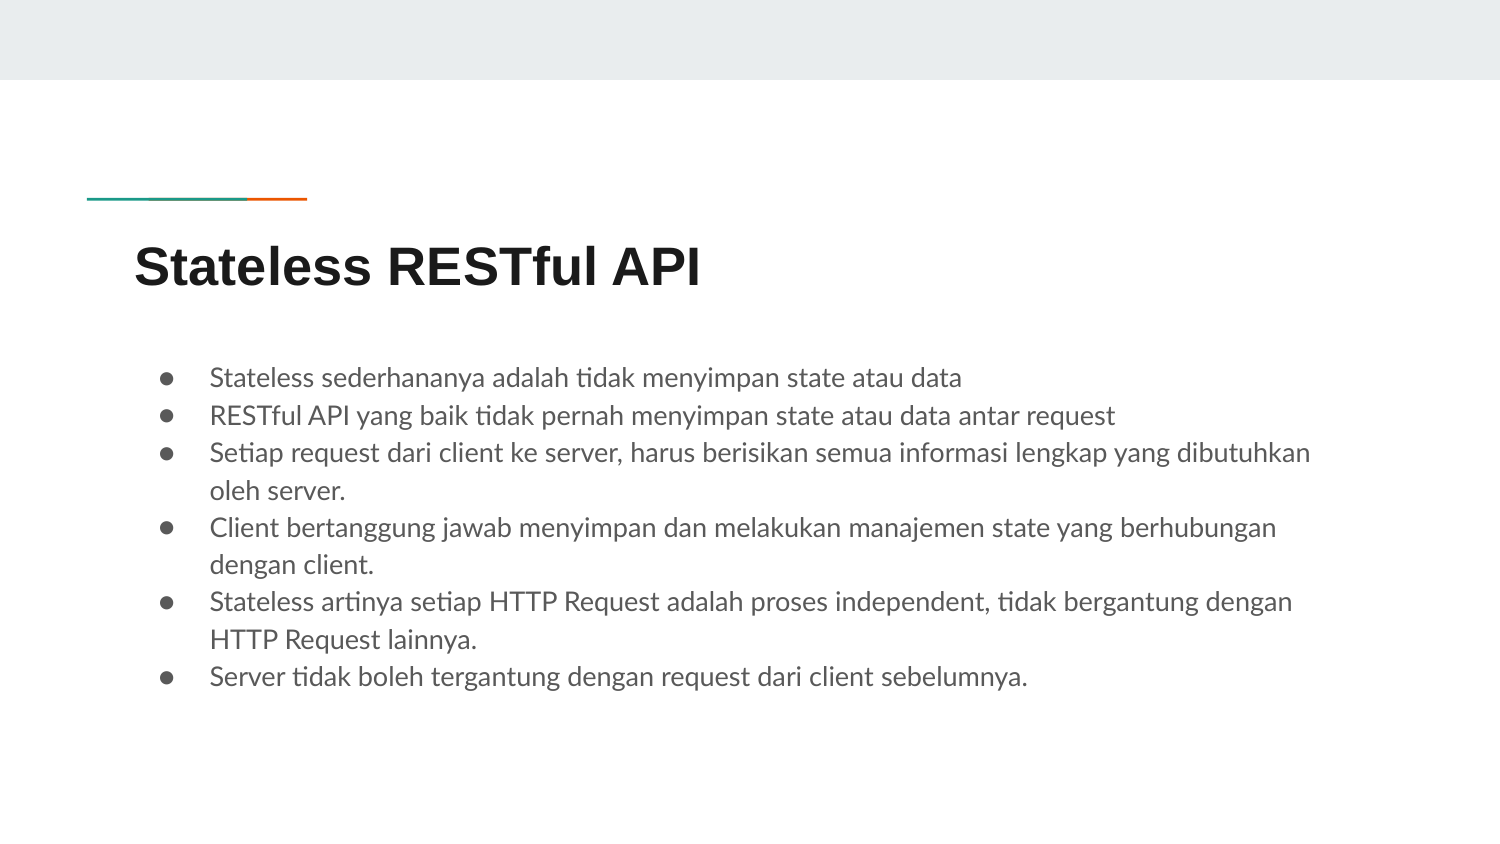

# Stateless RESTful API
Stateless sederhananya adalah tidak menyimpan state atau data
RESTful API yang baik tidak pernah menyimpan state atau data antar request
Setiap request dari client ke server, harus berisikan semua informasi lengkap yang dibutuhkan oleh server.
Client bertanggung jawab menyimpan dan melakukan manajemen state yang berhubungan dengan client.
Stateless artinya setiap HTTP Request adalah proses independent, tidak bergantung dengan HTTP Request lainnya.
Server tidak boleh tergantung dengan request dari client sebelumnya.